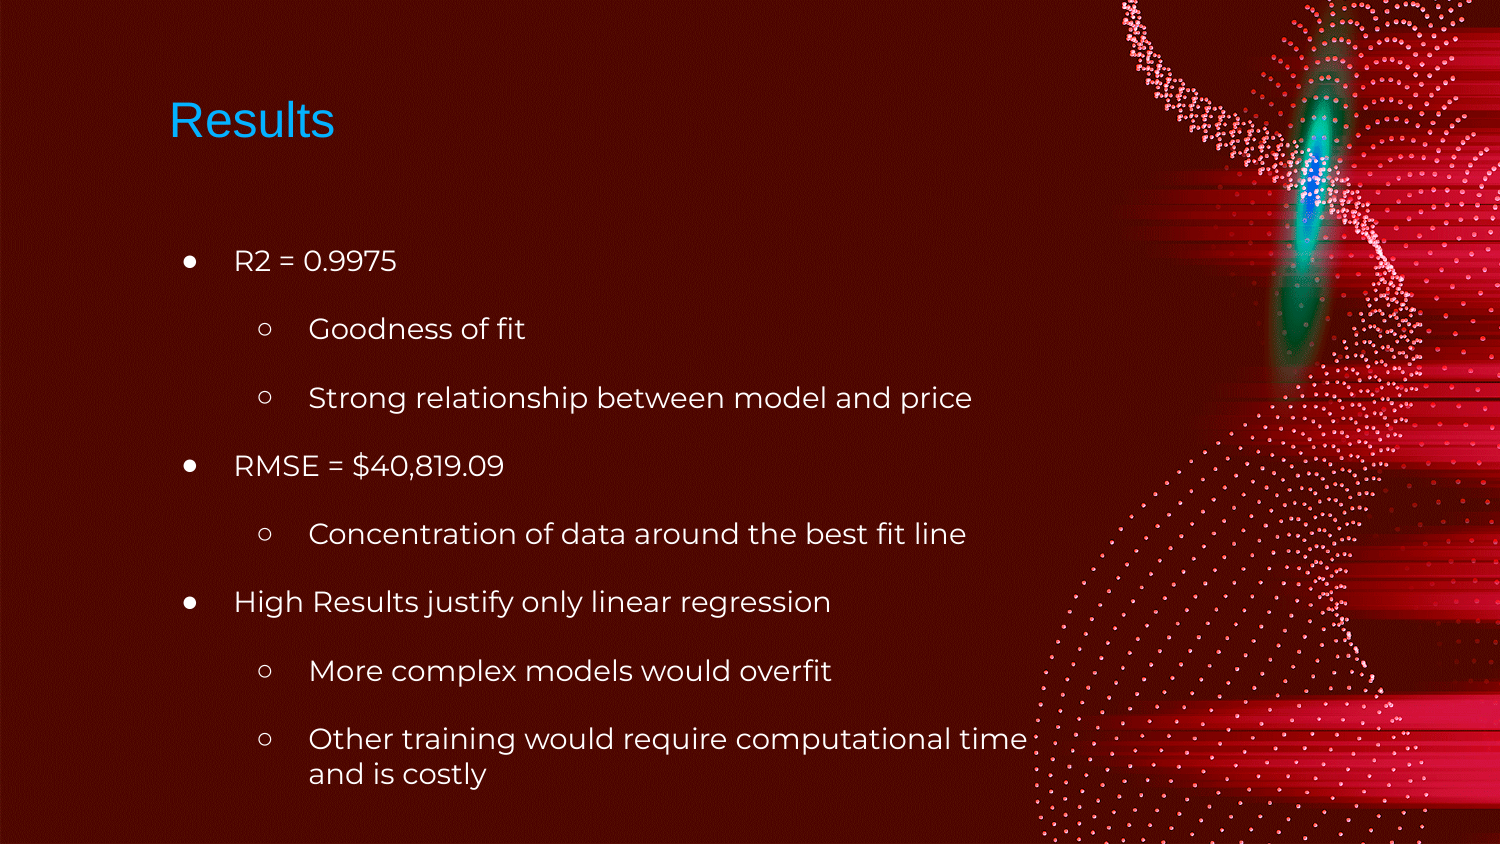

# Results
R2 = 0.9975
Goodness of fit
Strong relationship between model and price
RMSE = $40,819.09
Concentration of data around the best fit line
High Results justify only linear regression
More complex models would overfit
Other training would require computational time and is costly